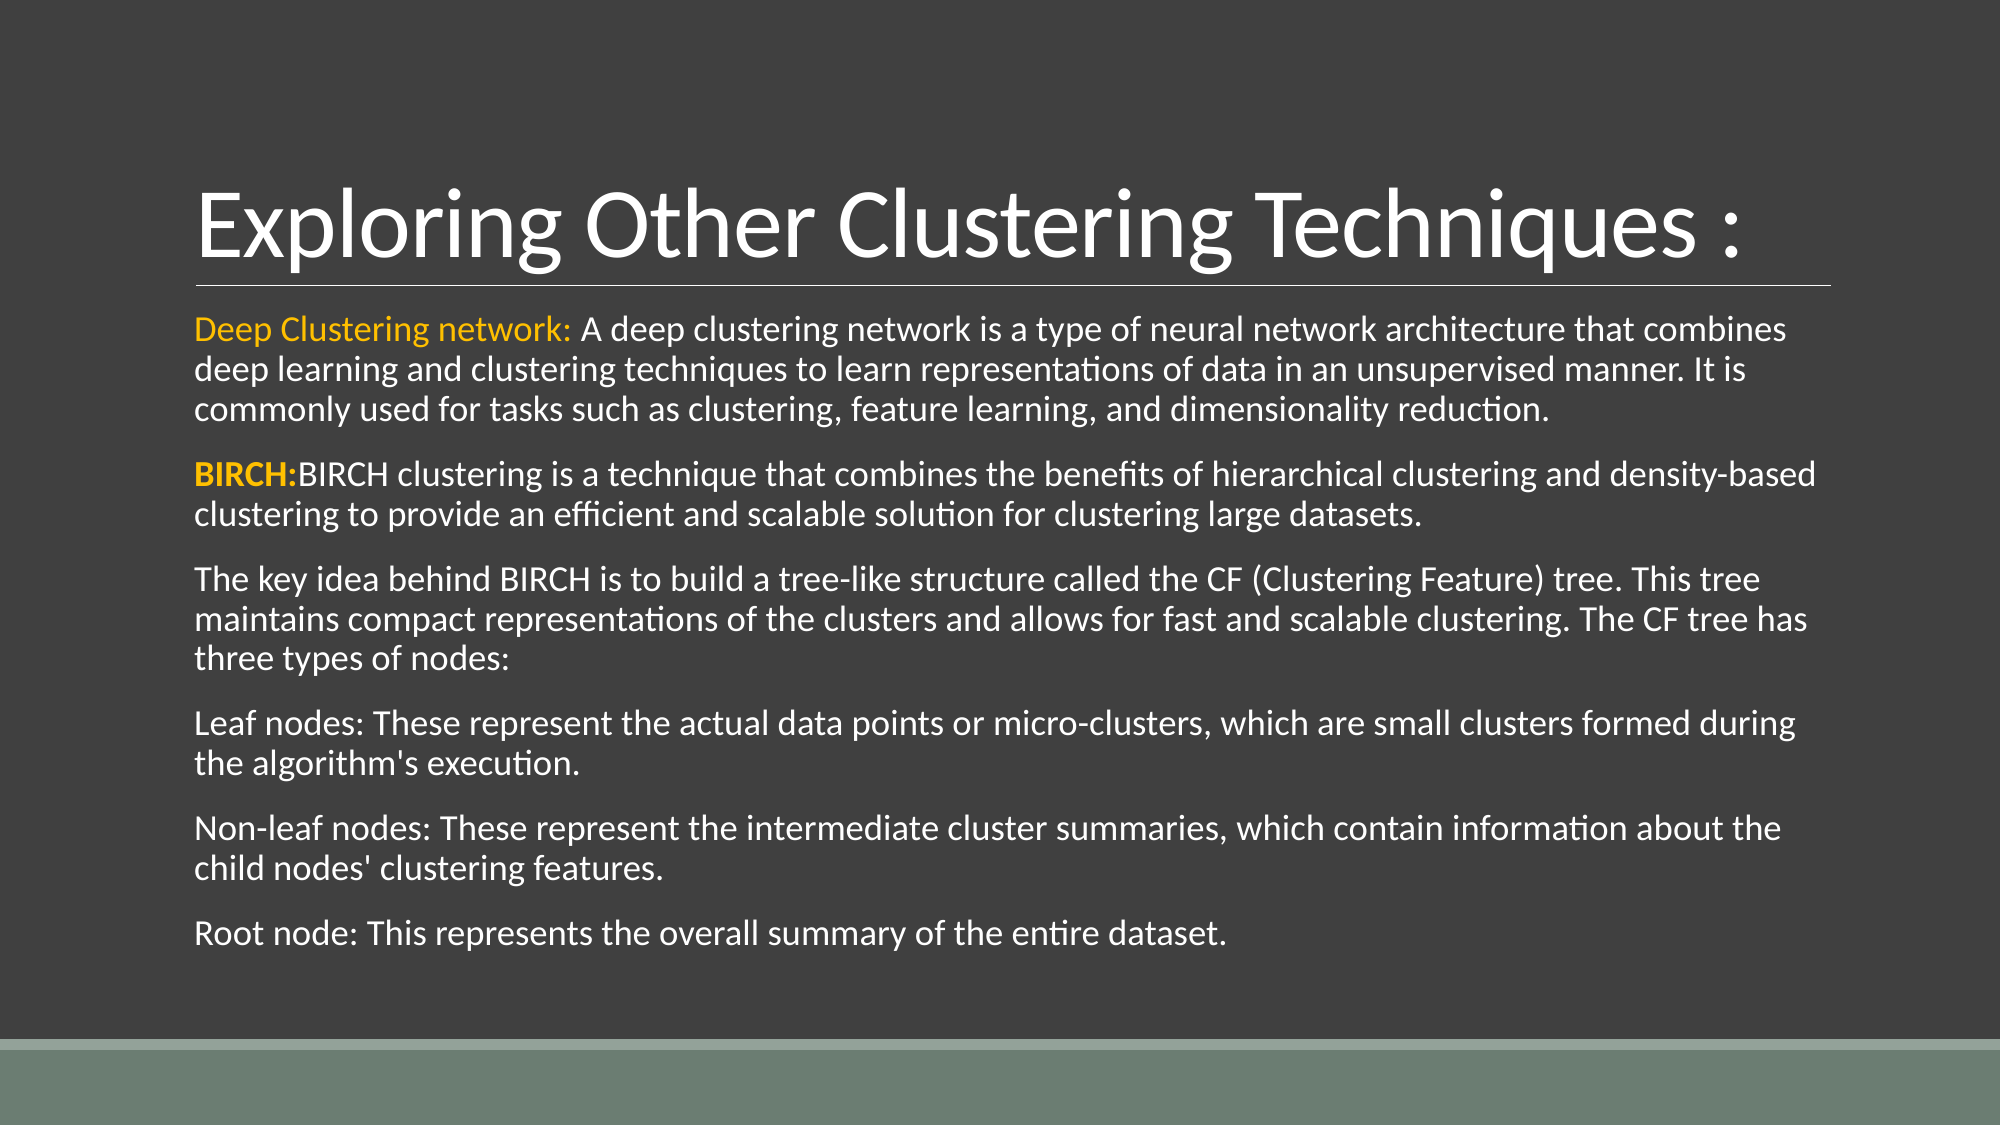

# Exploring Other Clustering Techniques :
Deep Clustering network: A deep clustering network is a type of neural network architecture that combines deep learning and clustering techniques to learn representations of data in an unsupervised manner. It is commonly used for tasks such as clustering, feature learning, and dimensionality reduction.
BIRCH:BIRCH clustering is a technique that combines the benefits of hierarchical clustering and density-based clustering to provide an efficient and scalable solution for clustering large datasets.
The key idea behind BIRCH is to build a tree-like structure called the CF (Clustering Feature) tree. This tree maintains compact representations of the clusters and allows for fast and scalable clustering. The CF tree has three types of nodes:
Leaf nodes: These represent the actual data points or micro-clusters, which are small clusters formed during the algorithm's execution.
Non-leaf nodes: These represent the intermediate cluster summaries, which contain information about the child nodes' clustering features.
Root node: This represents the overall summary of the entire dataset.